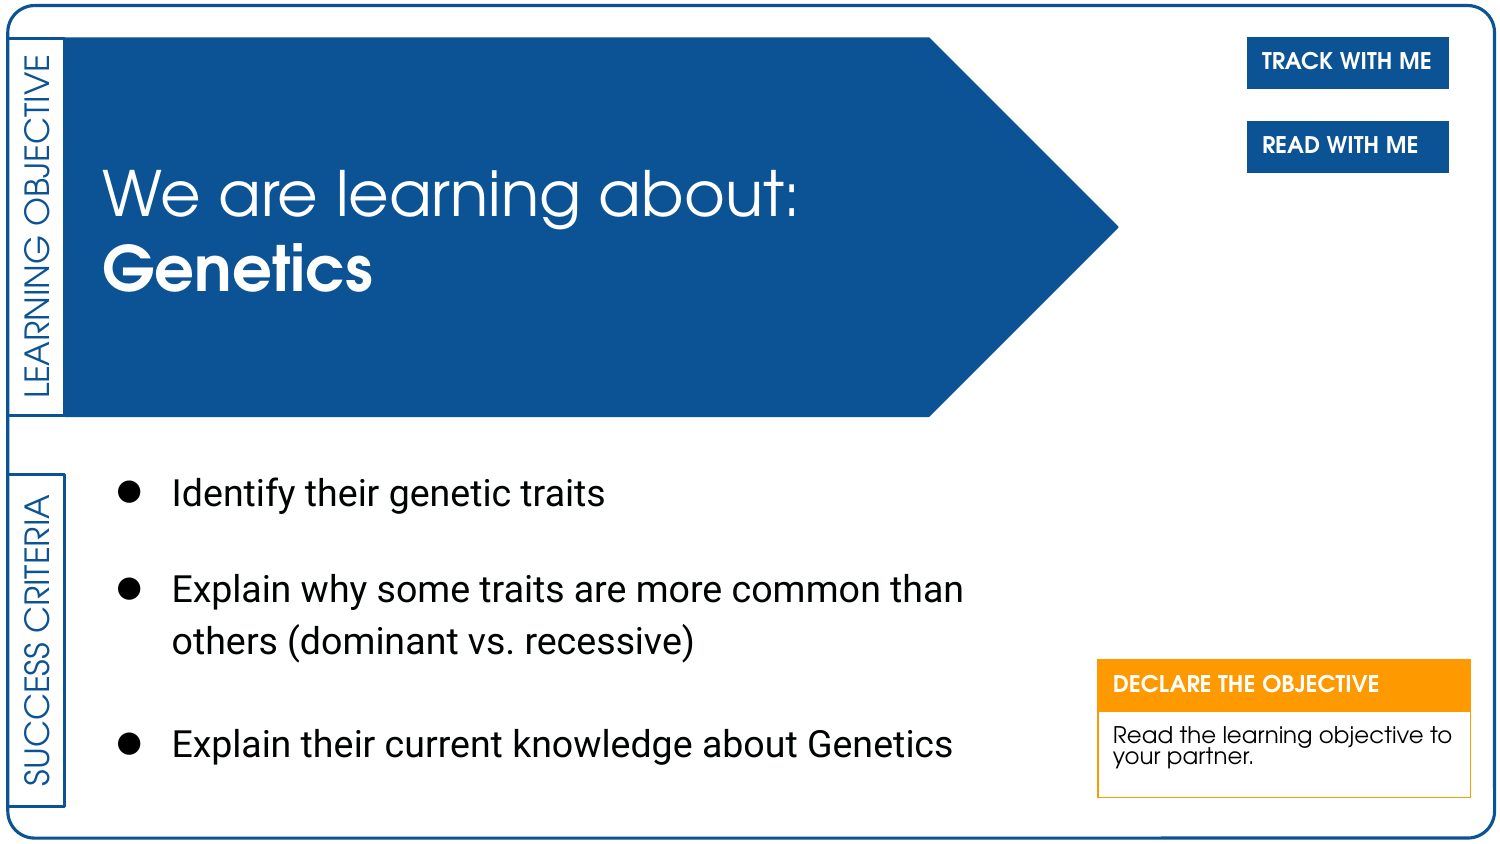

| TRACK WITH ME |
| --- |
# We are learning about: Genetics
| READ WITH ME |
| --- |
Identify their genetic traits
Explain why some traits are more common than others (dominant vs. recessive)
Explain their current knowledge about Genetics

| DECLARE THE OBJECTIVE |
| --- |
| Read the learning objective to your partner. |